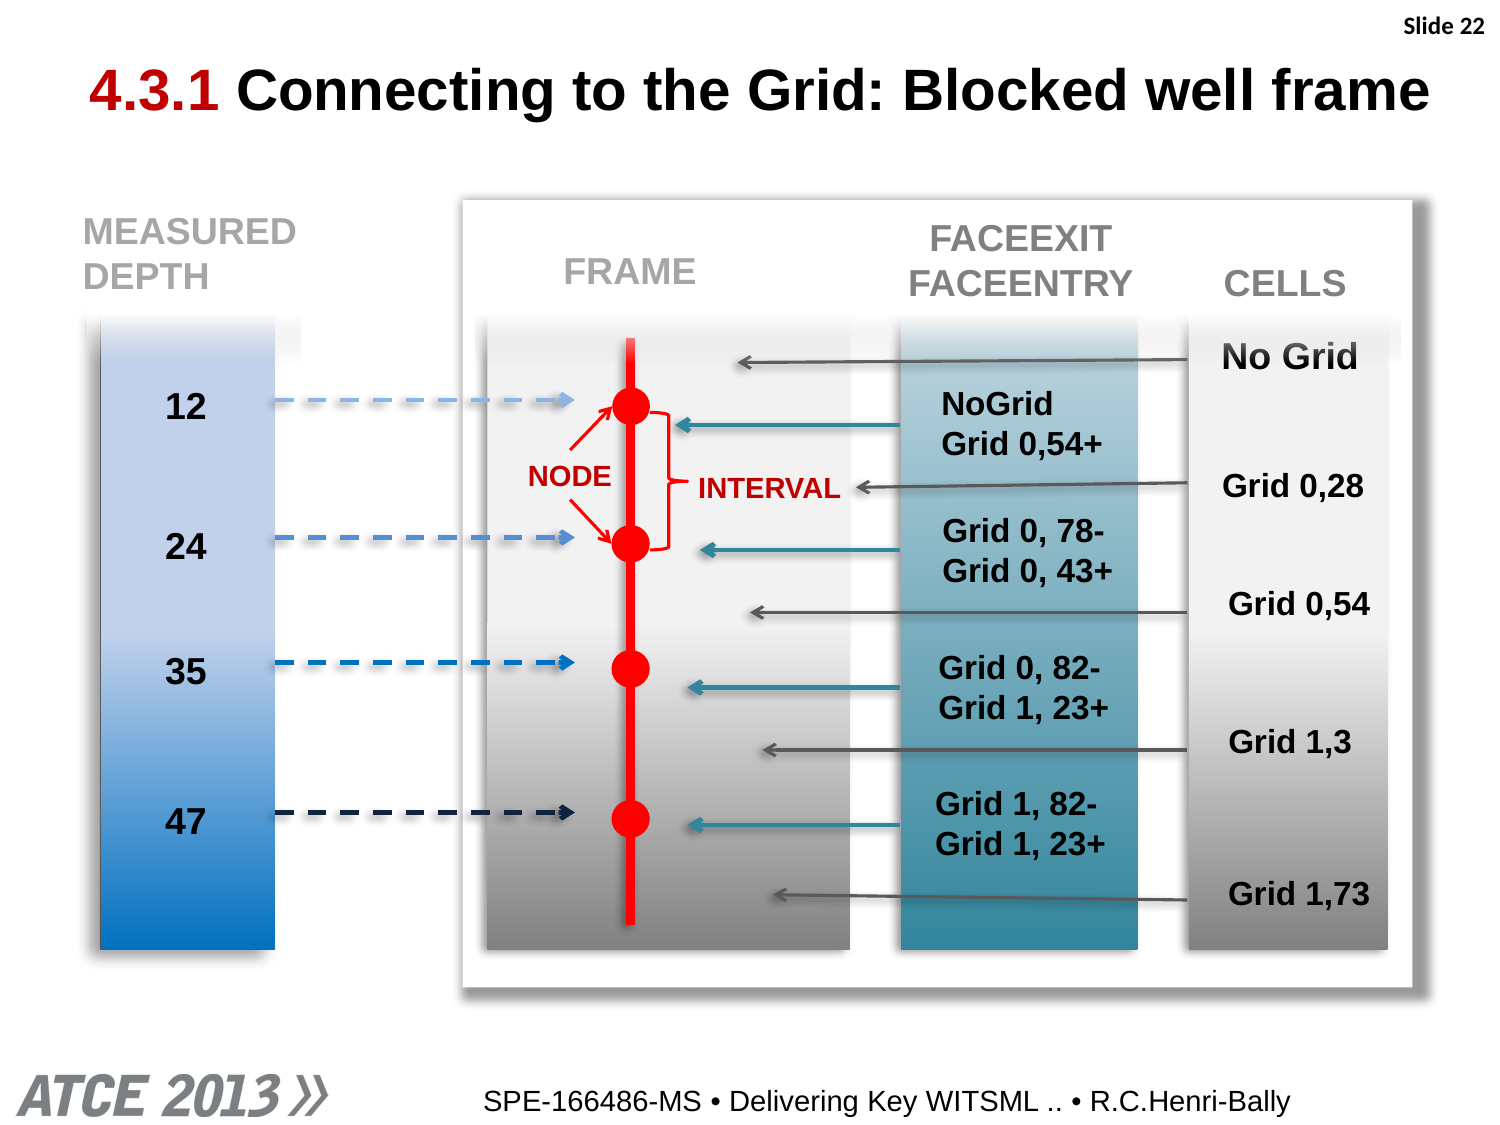

Slide 22
4.3.1 Connecting to the Grid: Blocked well frame
MEASURED
DEPTH

FACEEXIT
FACEENTRY

FRAME
CELLS

No Grid
12
24
35
47
NoGrid
Grid 0,54+
Grid 0, 78-
Grid 0, 43+

NODE
Grid 0,28
INTERVAL
Grid 0,54
Grid 0, 82-
Grid 1, 23+
Grid 1,3
Grid 1, 82-
Grid 1, 23+
Grid 1,73